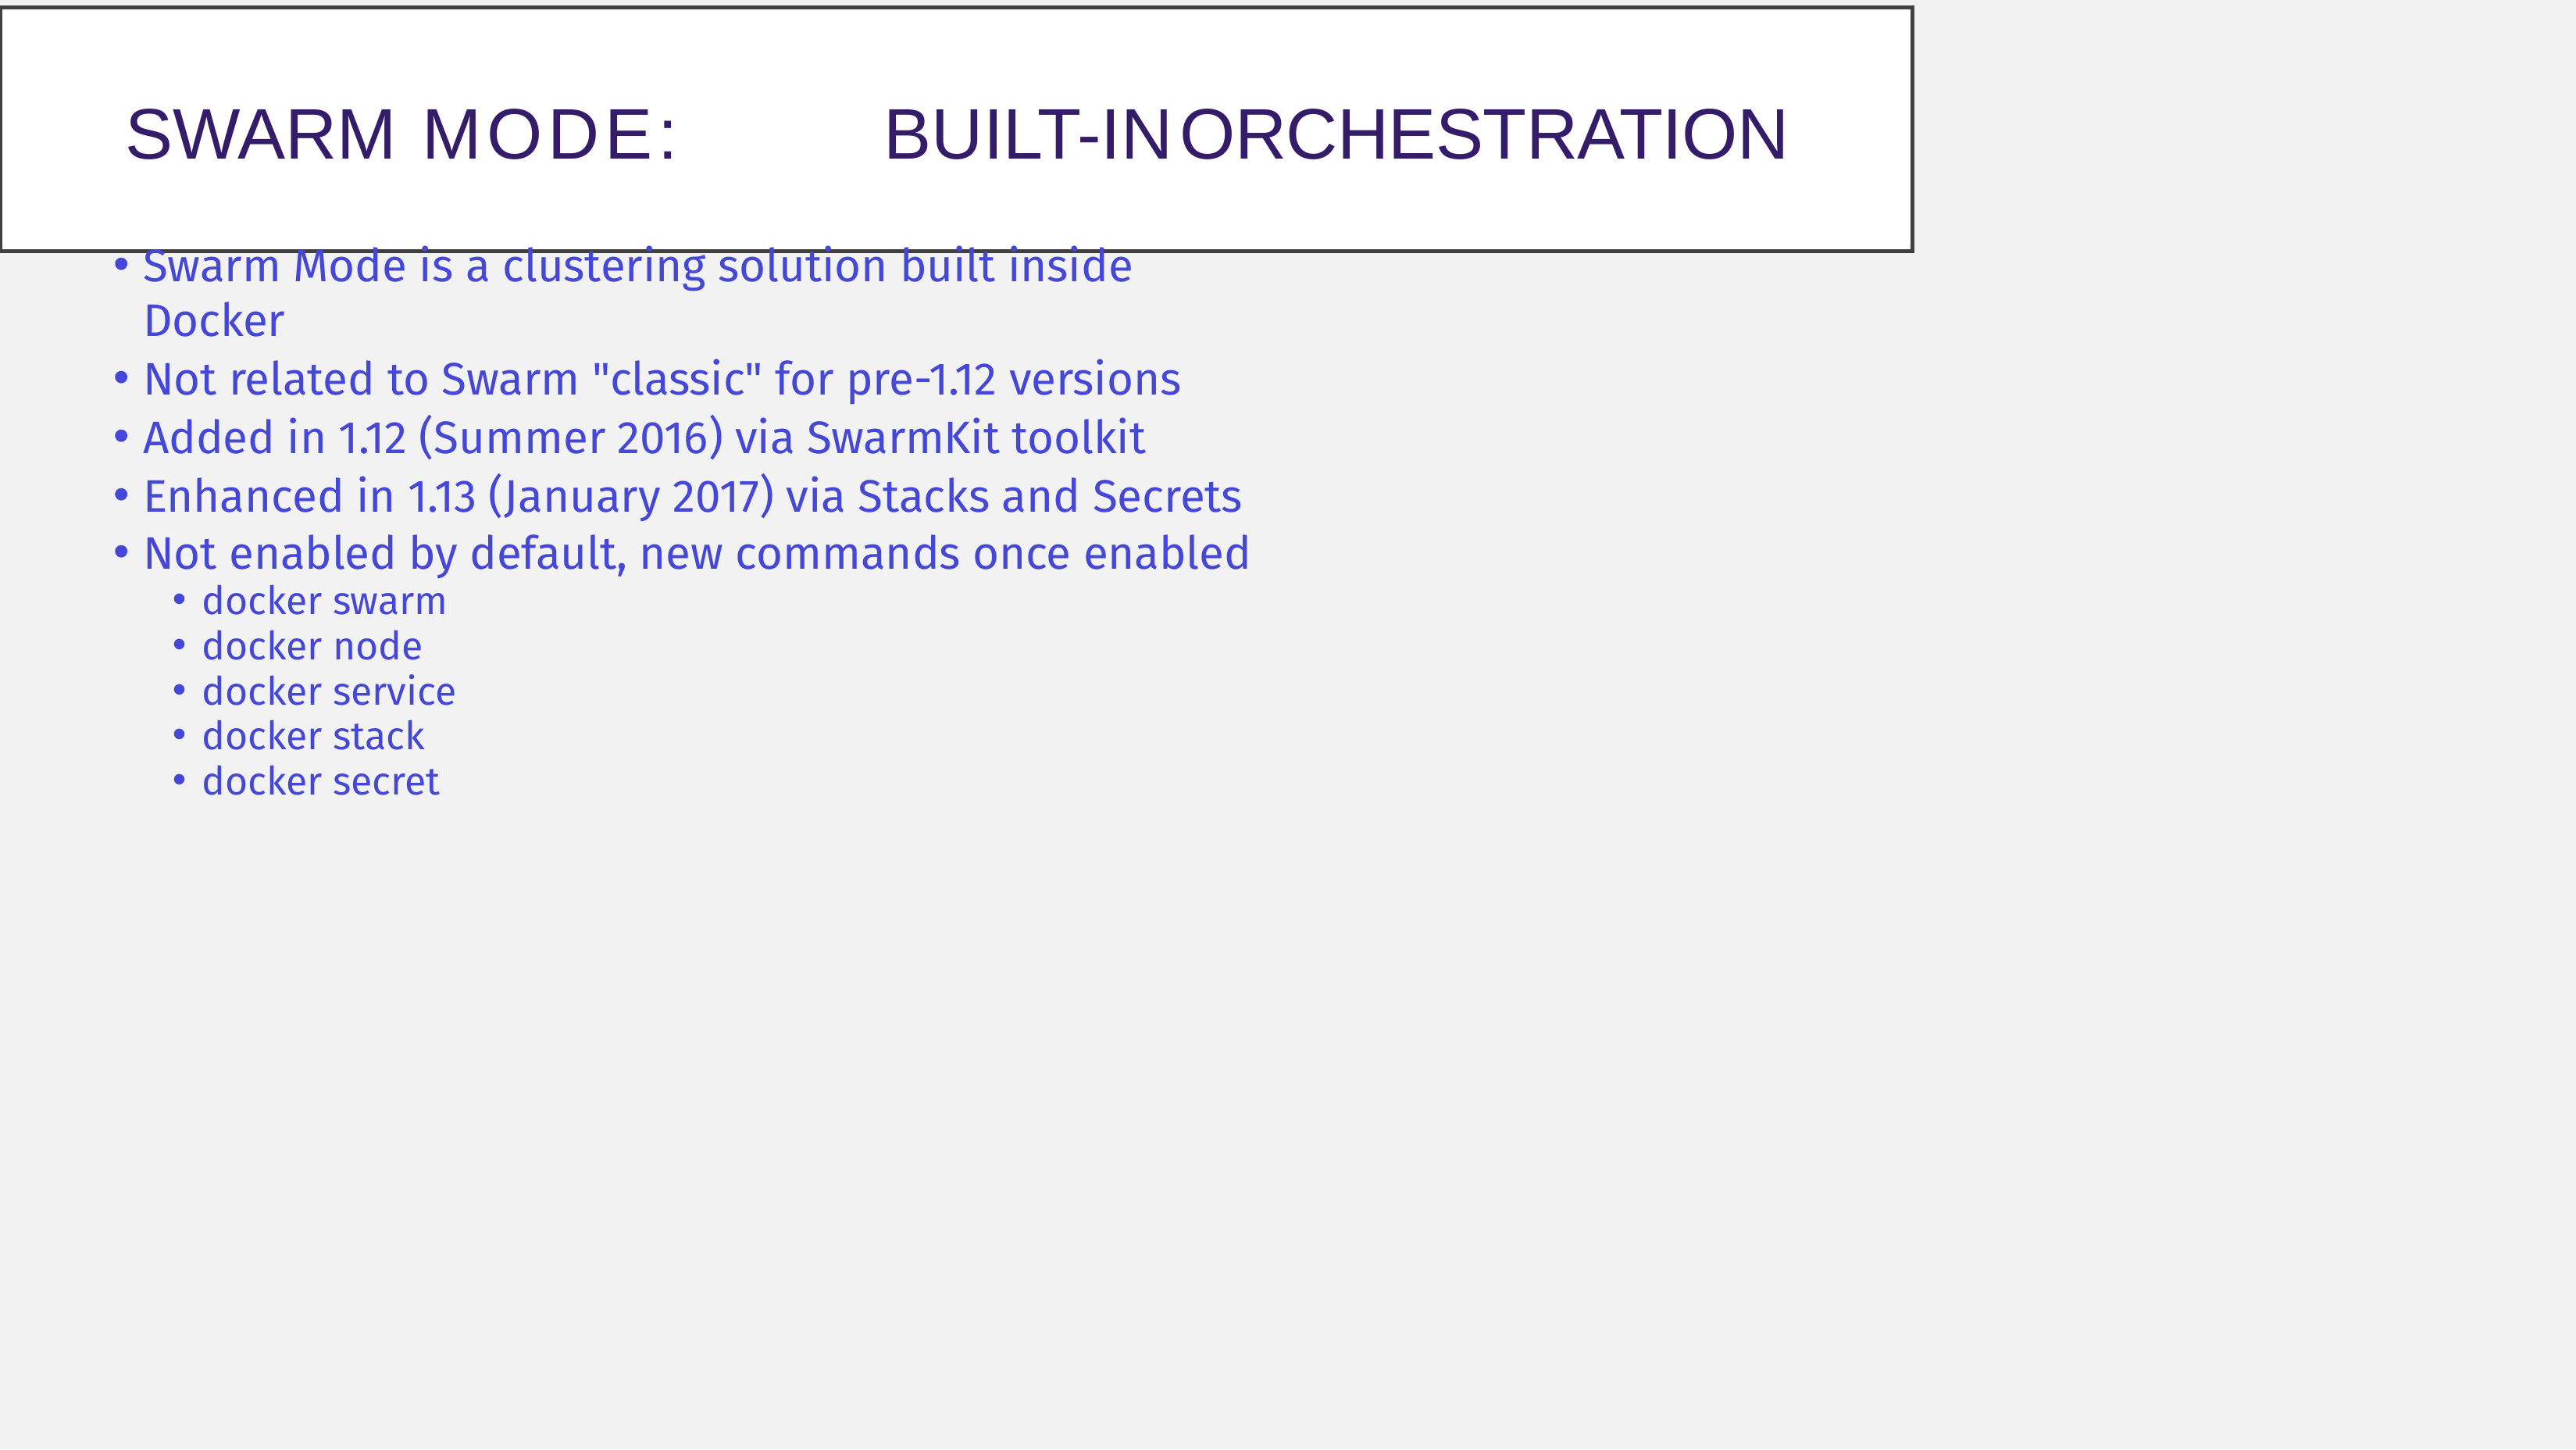

Swarm Mode:	Built-In	Orchestration
Swarm Mode is a clustering solution built inside Docker
Not related to Swarm "classic" for pre-1.12 versions
Added in 1.12 (Summer 2016) via SwarmKit toolkit
Enhanced in 1.13 (January 2017) via Stacks and Secrets
Not enabled by default, new commands once enabled
docker swarm
docker node
docker service
docker stack
docker secret